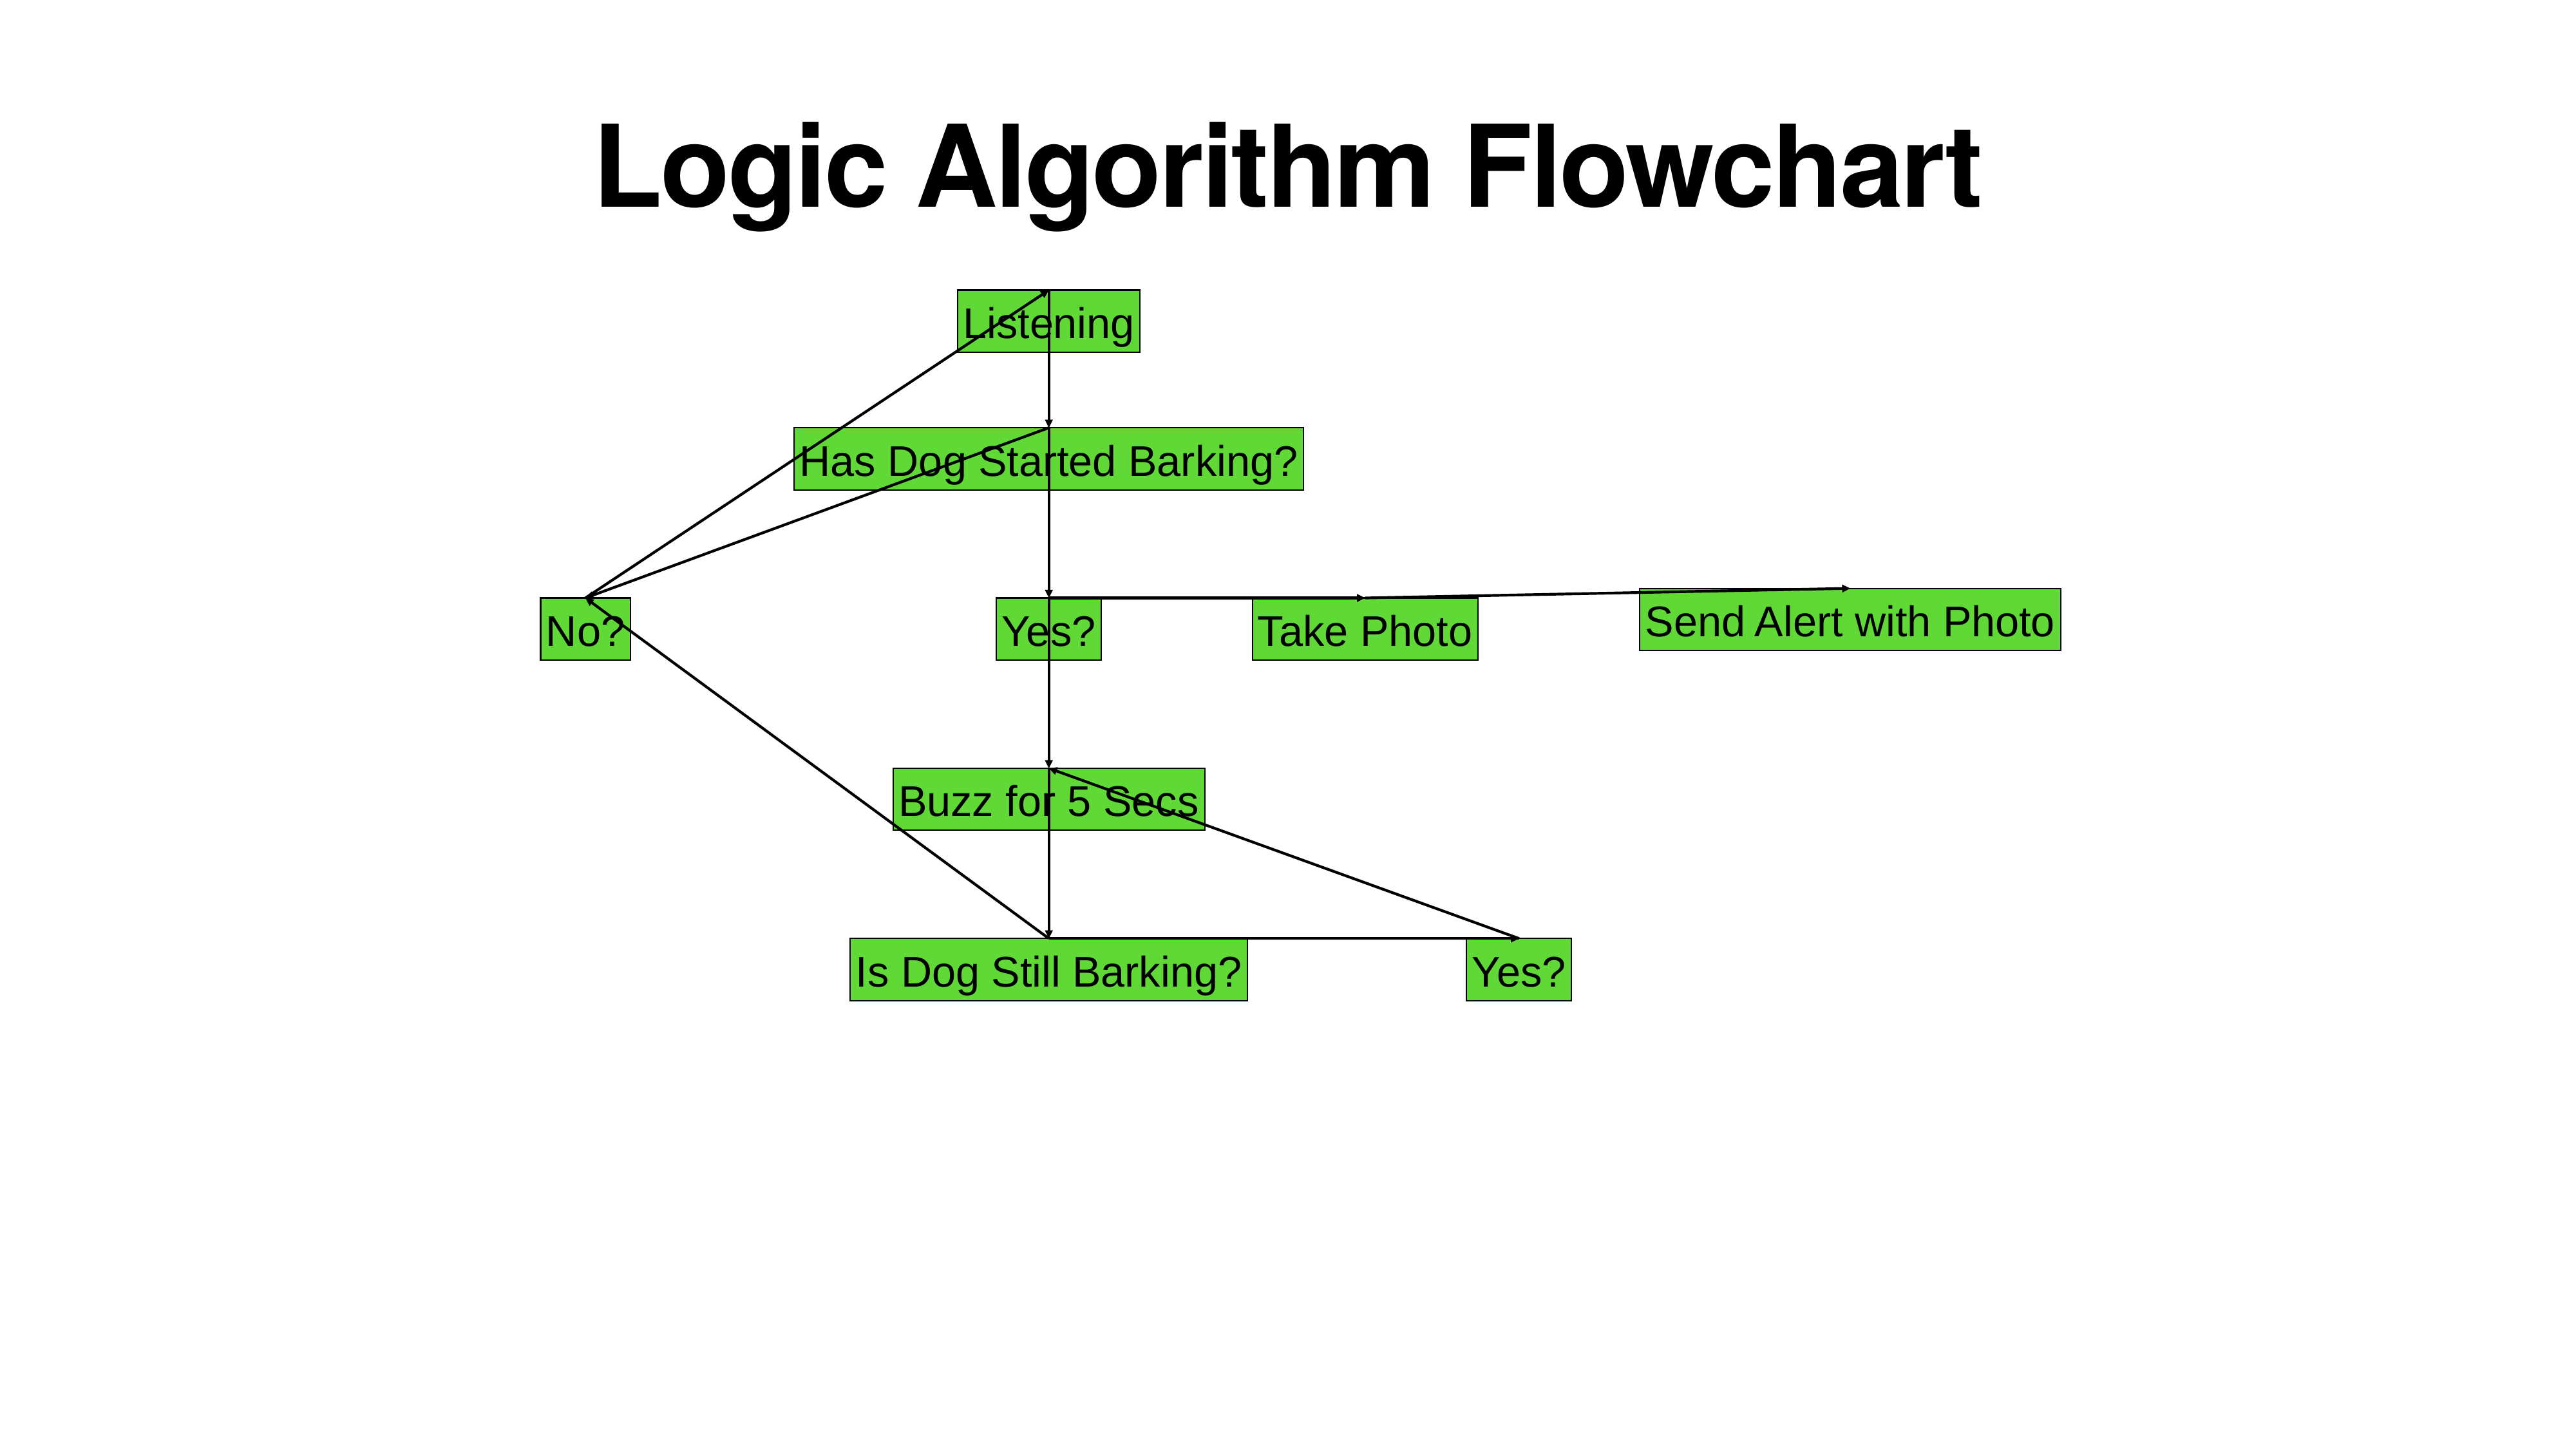

# Logic Algorithm Flowchart
Listening
Has Dog Started Barking?
Send Alert with Photo
No?
Yes?
Take Photo
Buzz for 5 Secs
Is Dog Still Barking?
Yes?